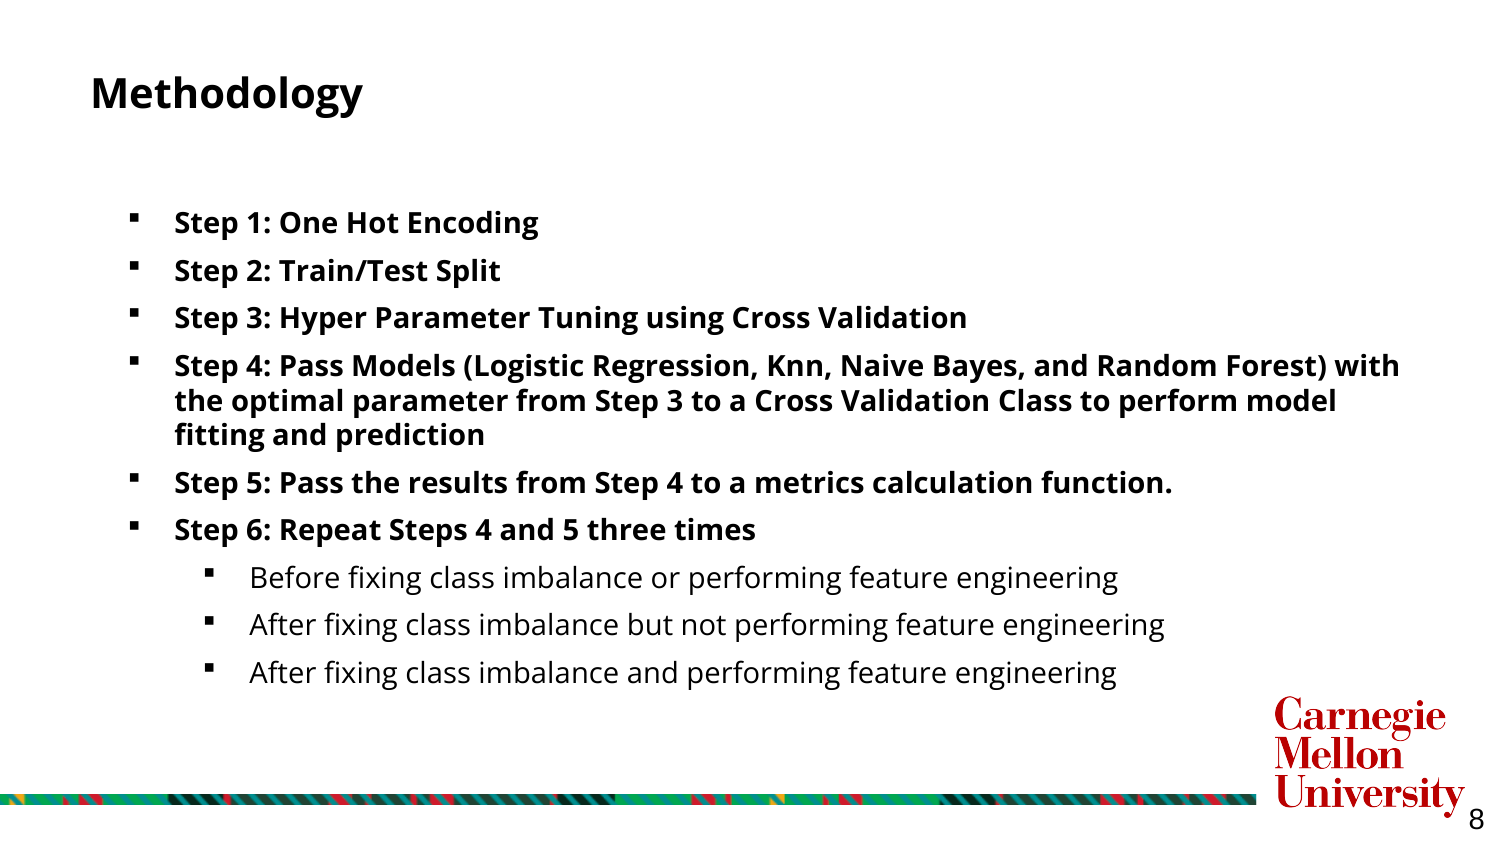

# Methodology
Step 1: One Hot Encoding
Step 2: Train/Test Split
Step 3: Hyper Parameter Tuning using Cross Validation
Step 4: Pass Models (Logistic Regression, Knn, Naive Bayes, and Random Forest) with the optimal parameter from Step 3 to a Cross Validation Class to perform model fitting and prediction
Step 5: Pass the results from Step 4 to a metrics calculation function.
Step 6: Repeat Steps 4 and 5 three times
Before fixing class imbalance or performing feature engineering
After fixing class imbalance but not performing feature engineering
After fixing class imbalance and performing feature engineering

8